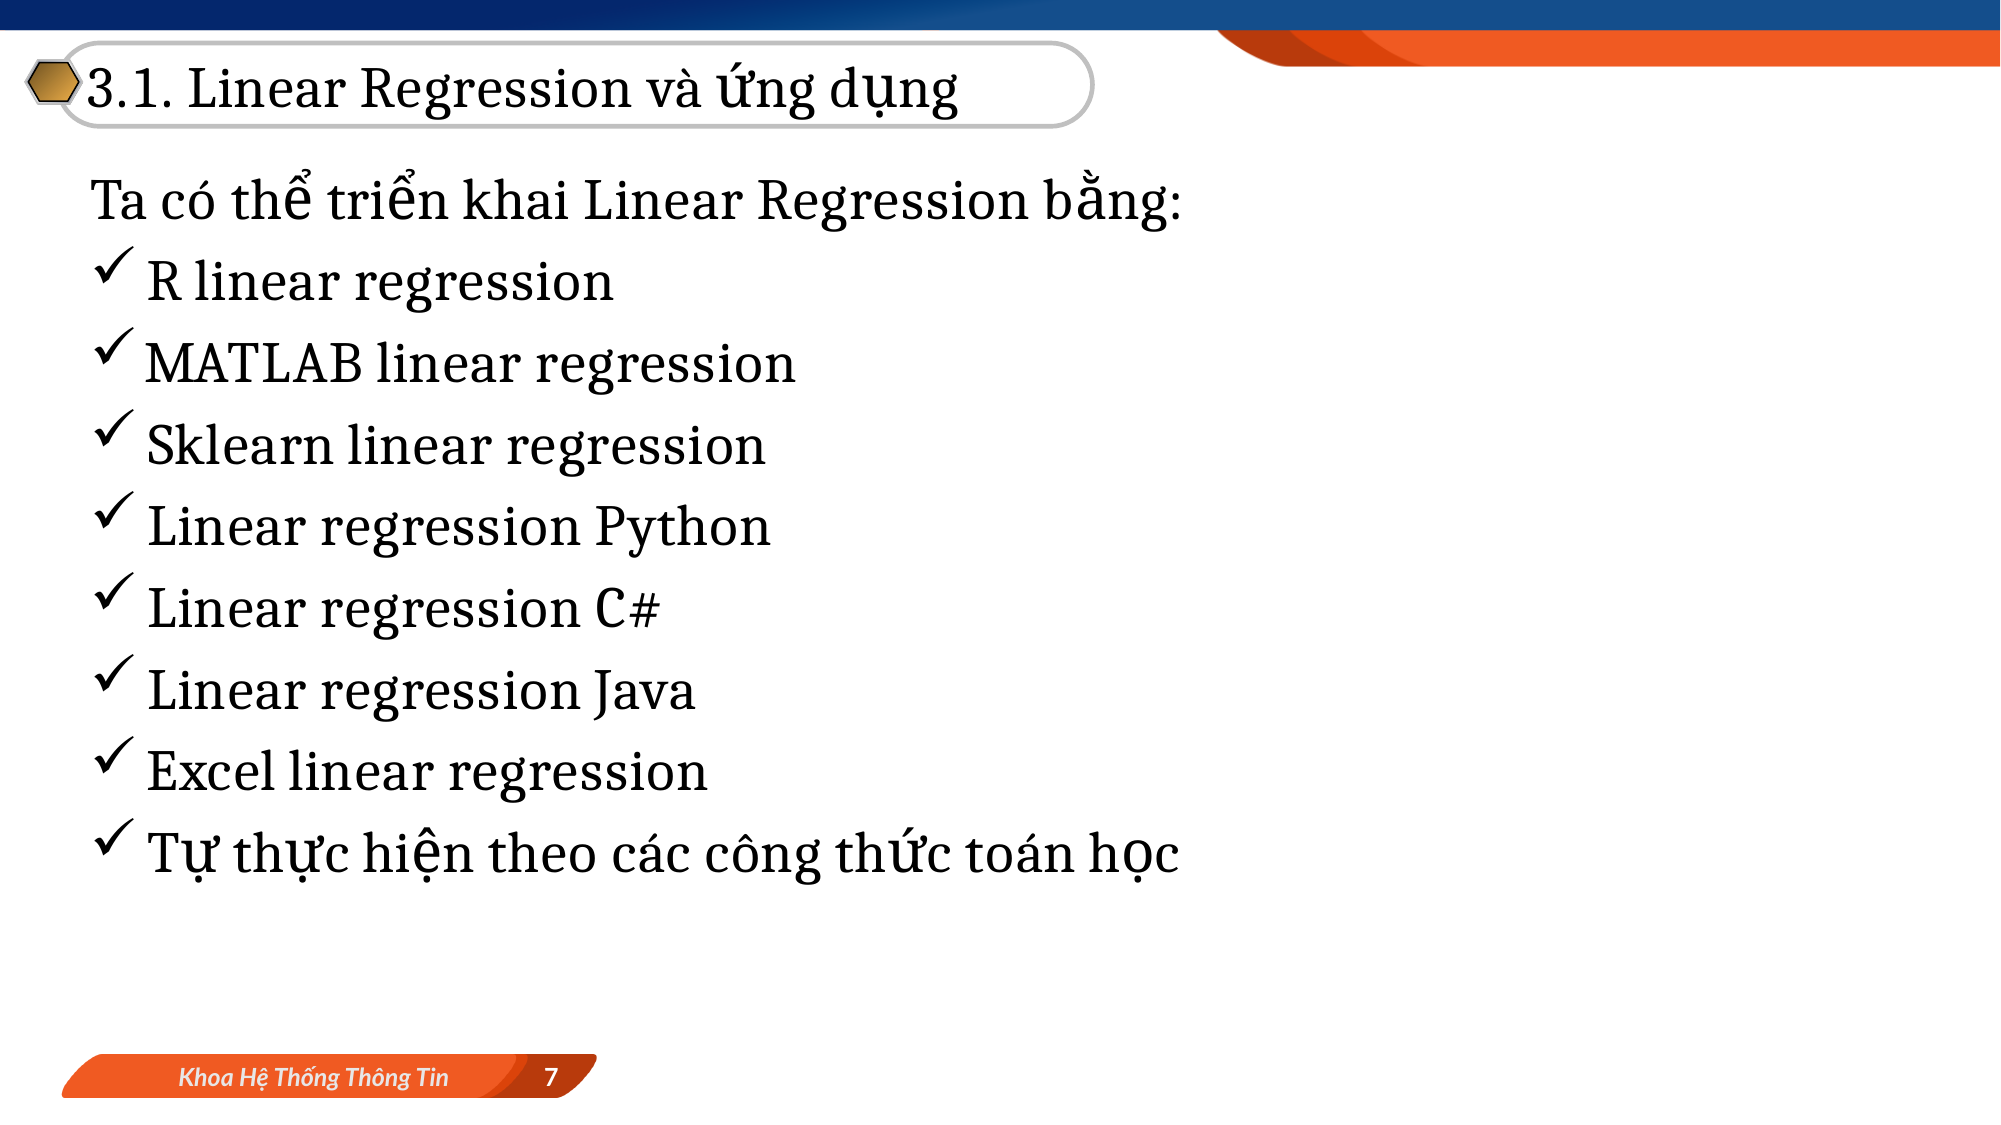

3.1. Linear Regression và ứng dụng

Ta có thể triển khai Linear Regression bằng:
R linear regression
MATLAB linear regression
Sklearn linear regression
Linear regression Python
Linear regression C#
Linear regression Java
Excel linear regression
Tự thực hiện theo các công thức toán học
7
Khoa Hệ Thống Thông Tin